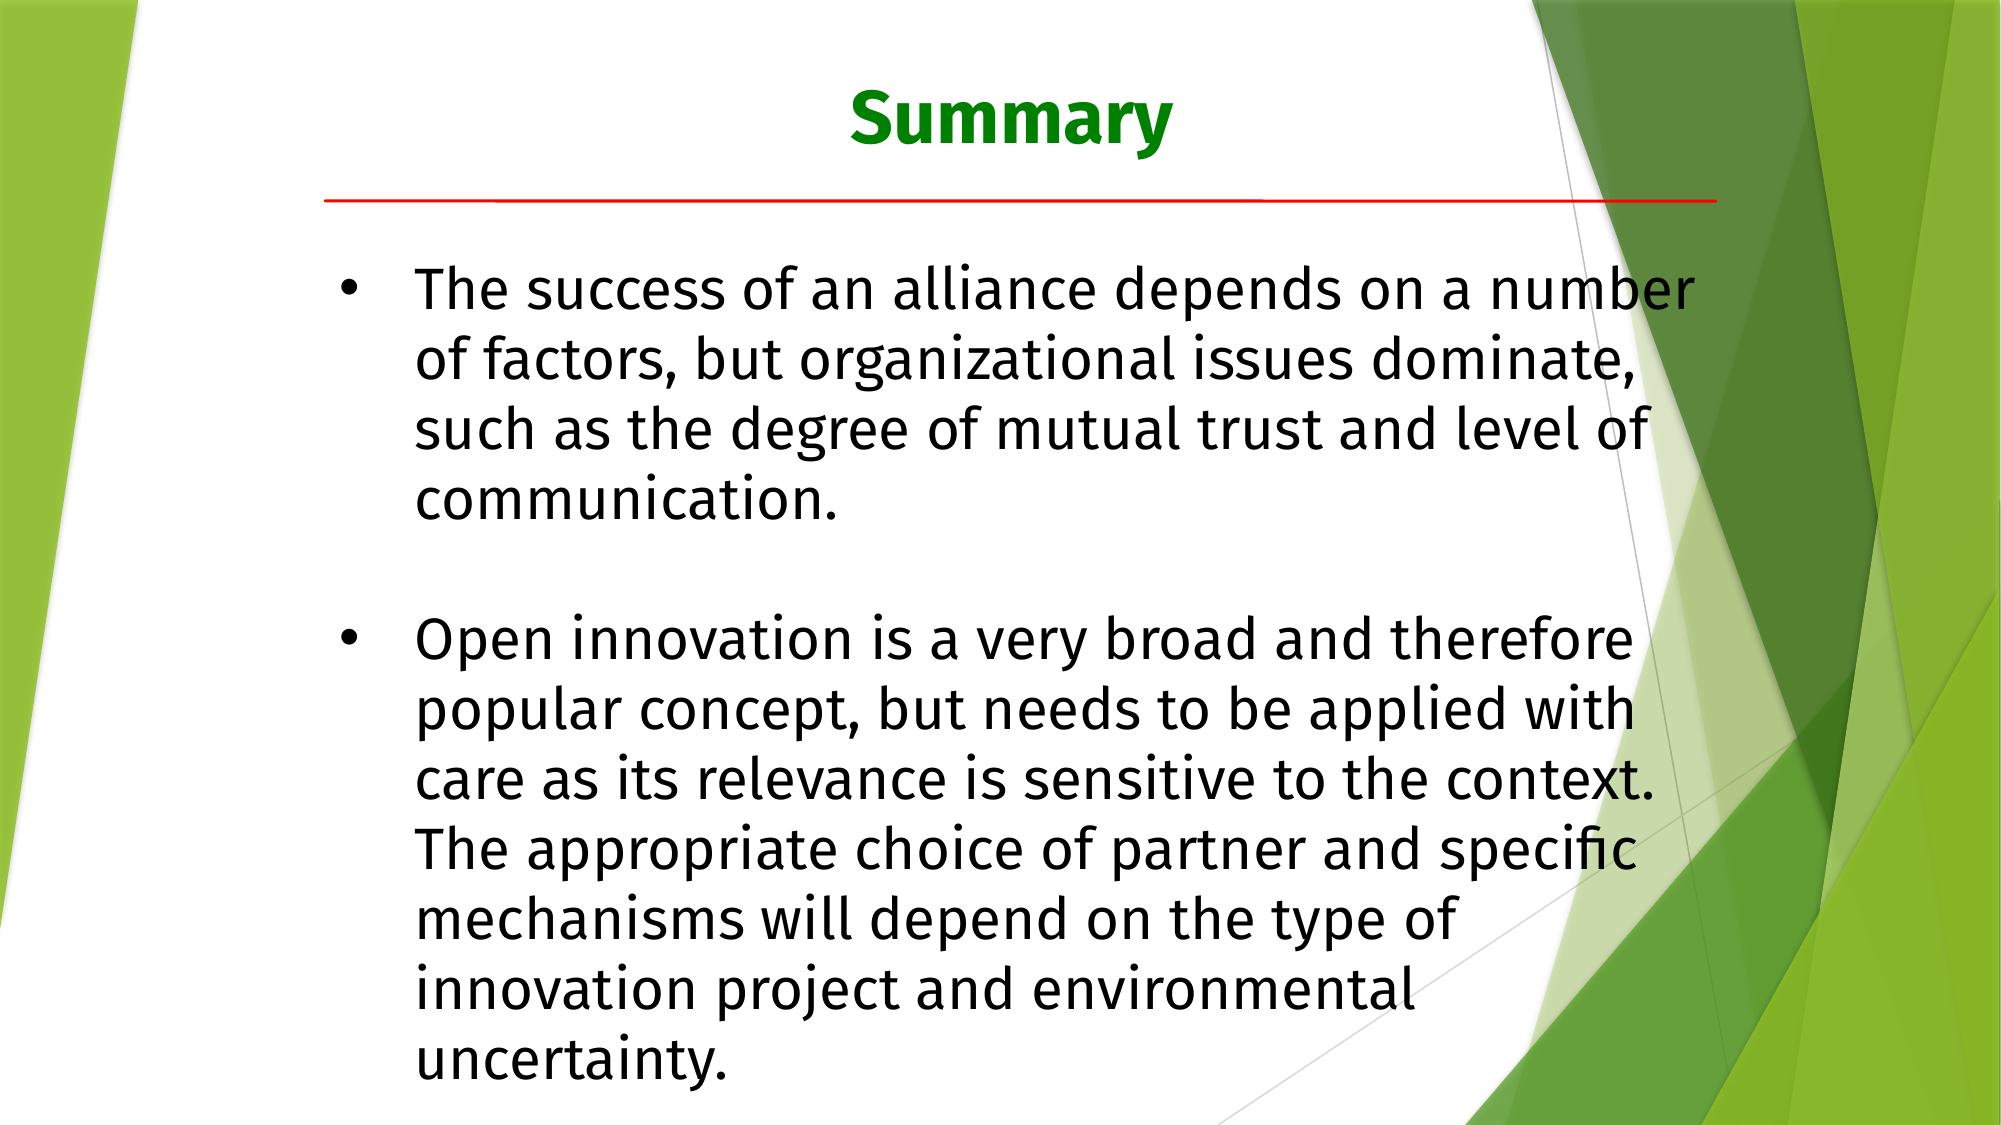

Summary
The success of an alliance depends on a number of factors, but organizational issues dominate, such as the degree of mutual trust and level of communication.

Open innovation is a very broad and therefore popular concept, but needs to be applied with care as its relevance is sensitive to the context. The appropriate choice of partner and specific mechanisms will depend on the type of innovation project and environmental uncertainty.